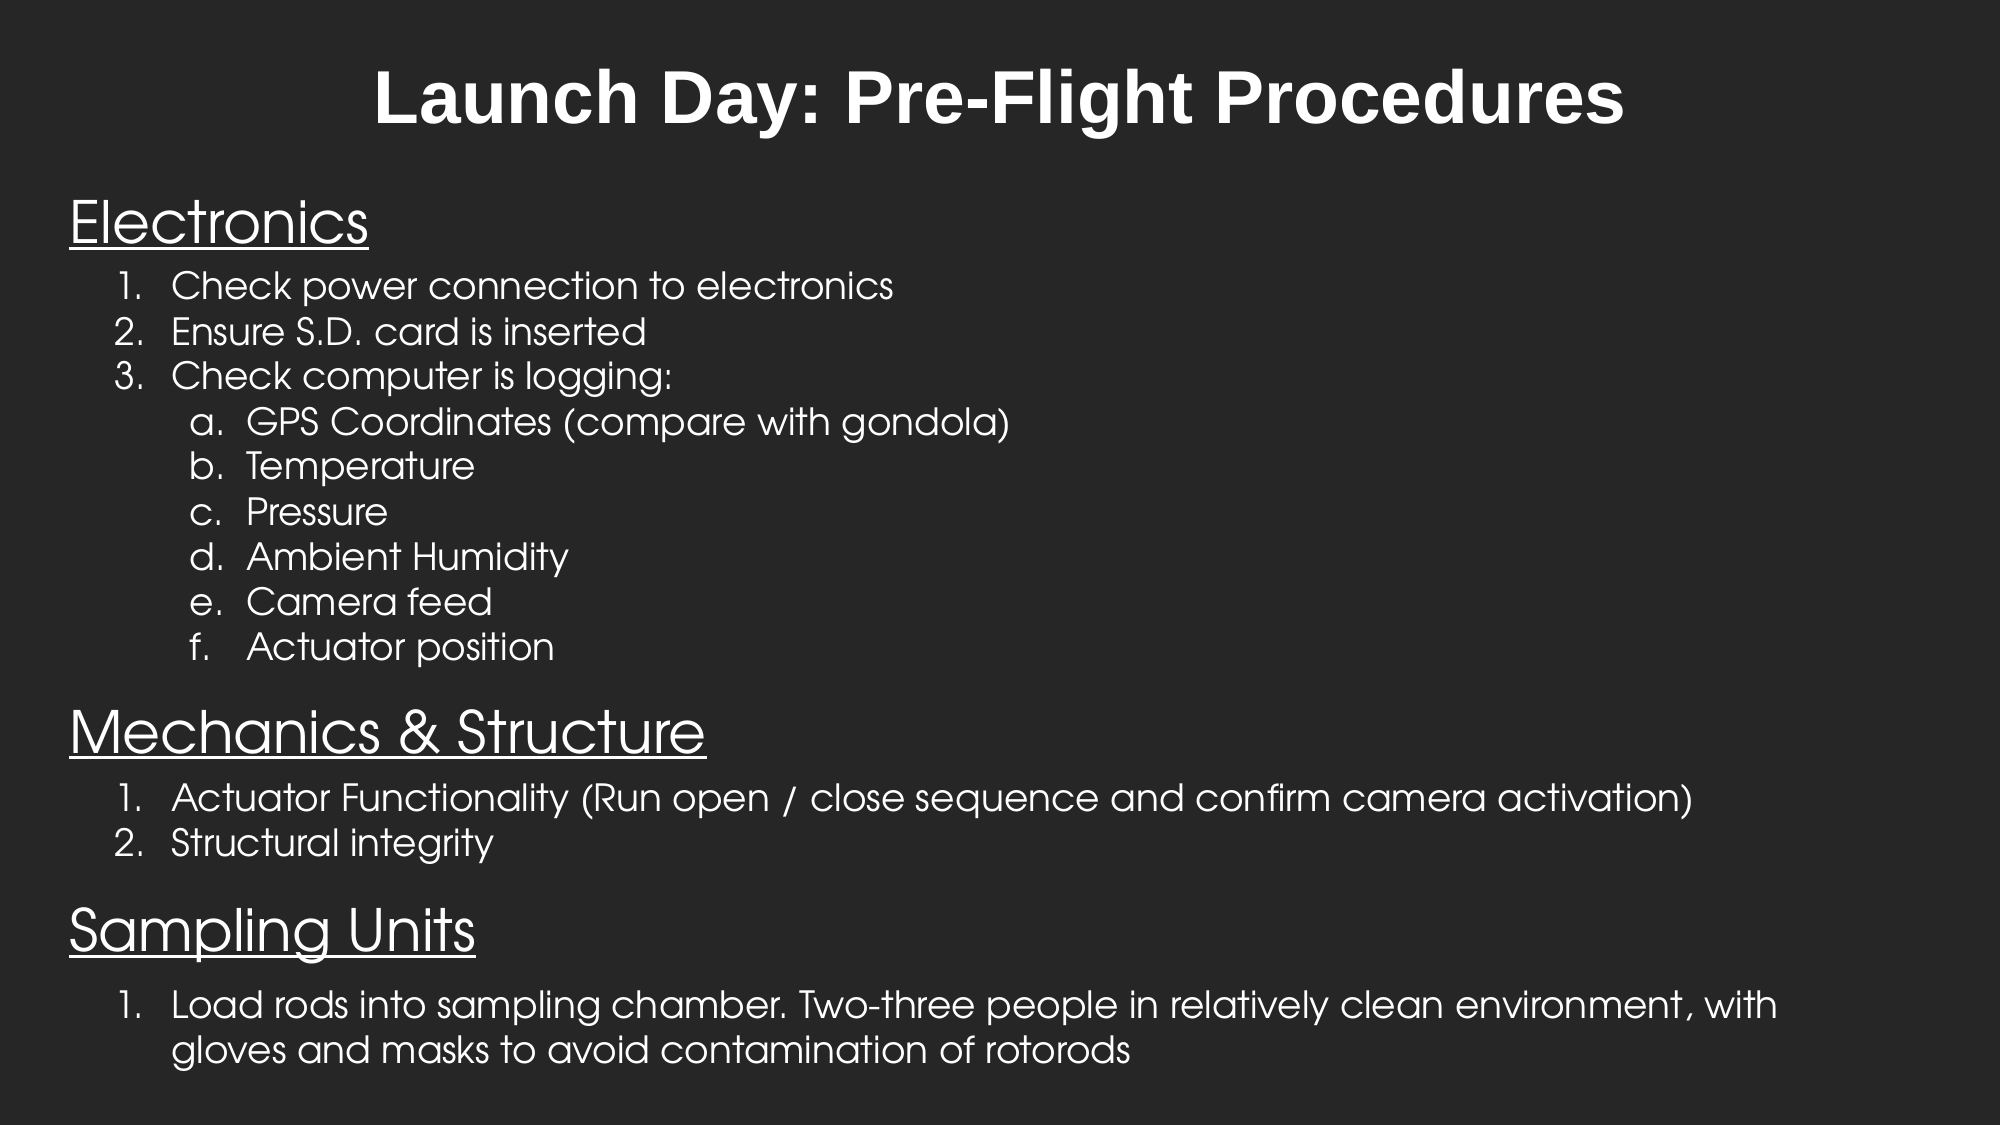

Launch Day: Pre-Flight Procedures

Electronics
Check power connection to electronics
Ensure S.D. card is inserted
Check computer is logging:
GPS Coordinates (compare with gondola)
Temperature
Pressure
Ambient Humidity
Camera feed
Actuator position
Mechanics & Structure
Actuator Functionality (Run open / close sequence and confirm camera activation)
Structural integrity
Sampling Units
Load rods into sampling chamber. Two-three people in relatively clean environment, with gloves and masks to avoid contamination of rotorods